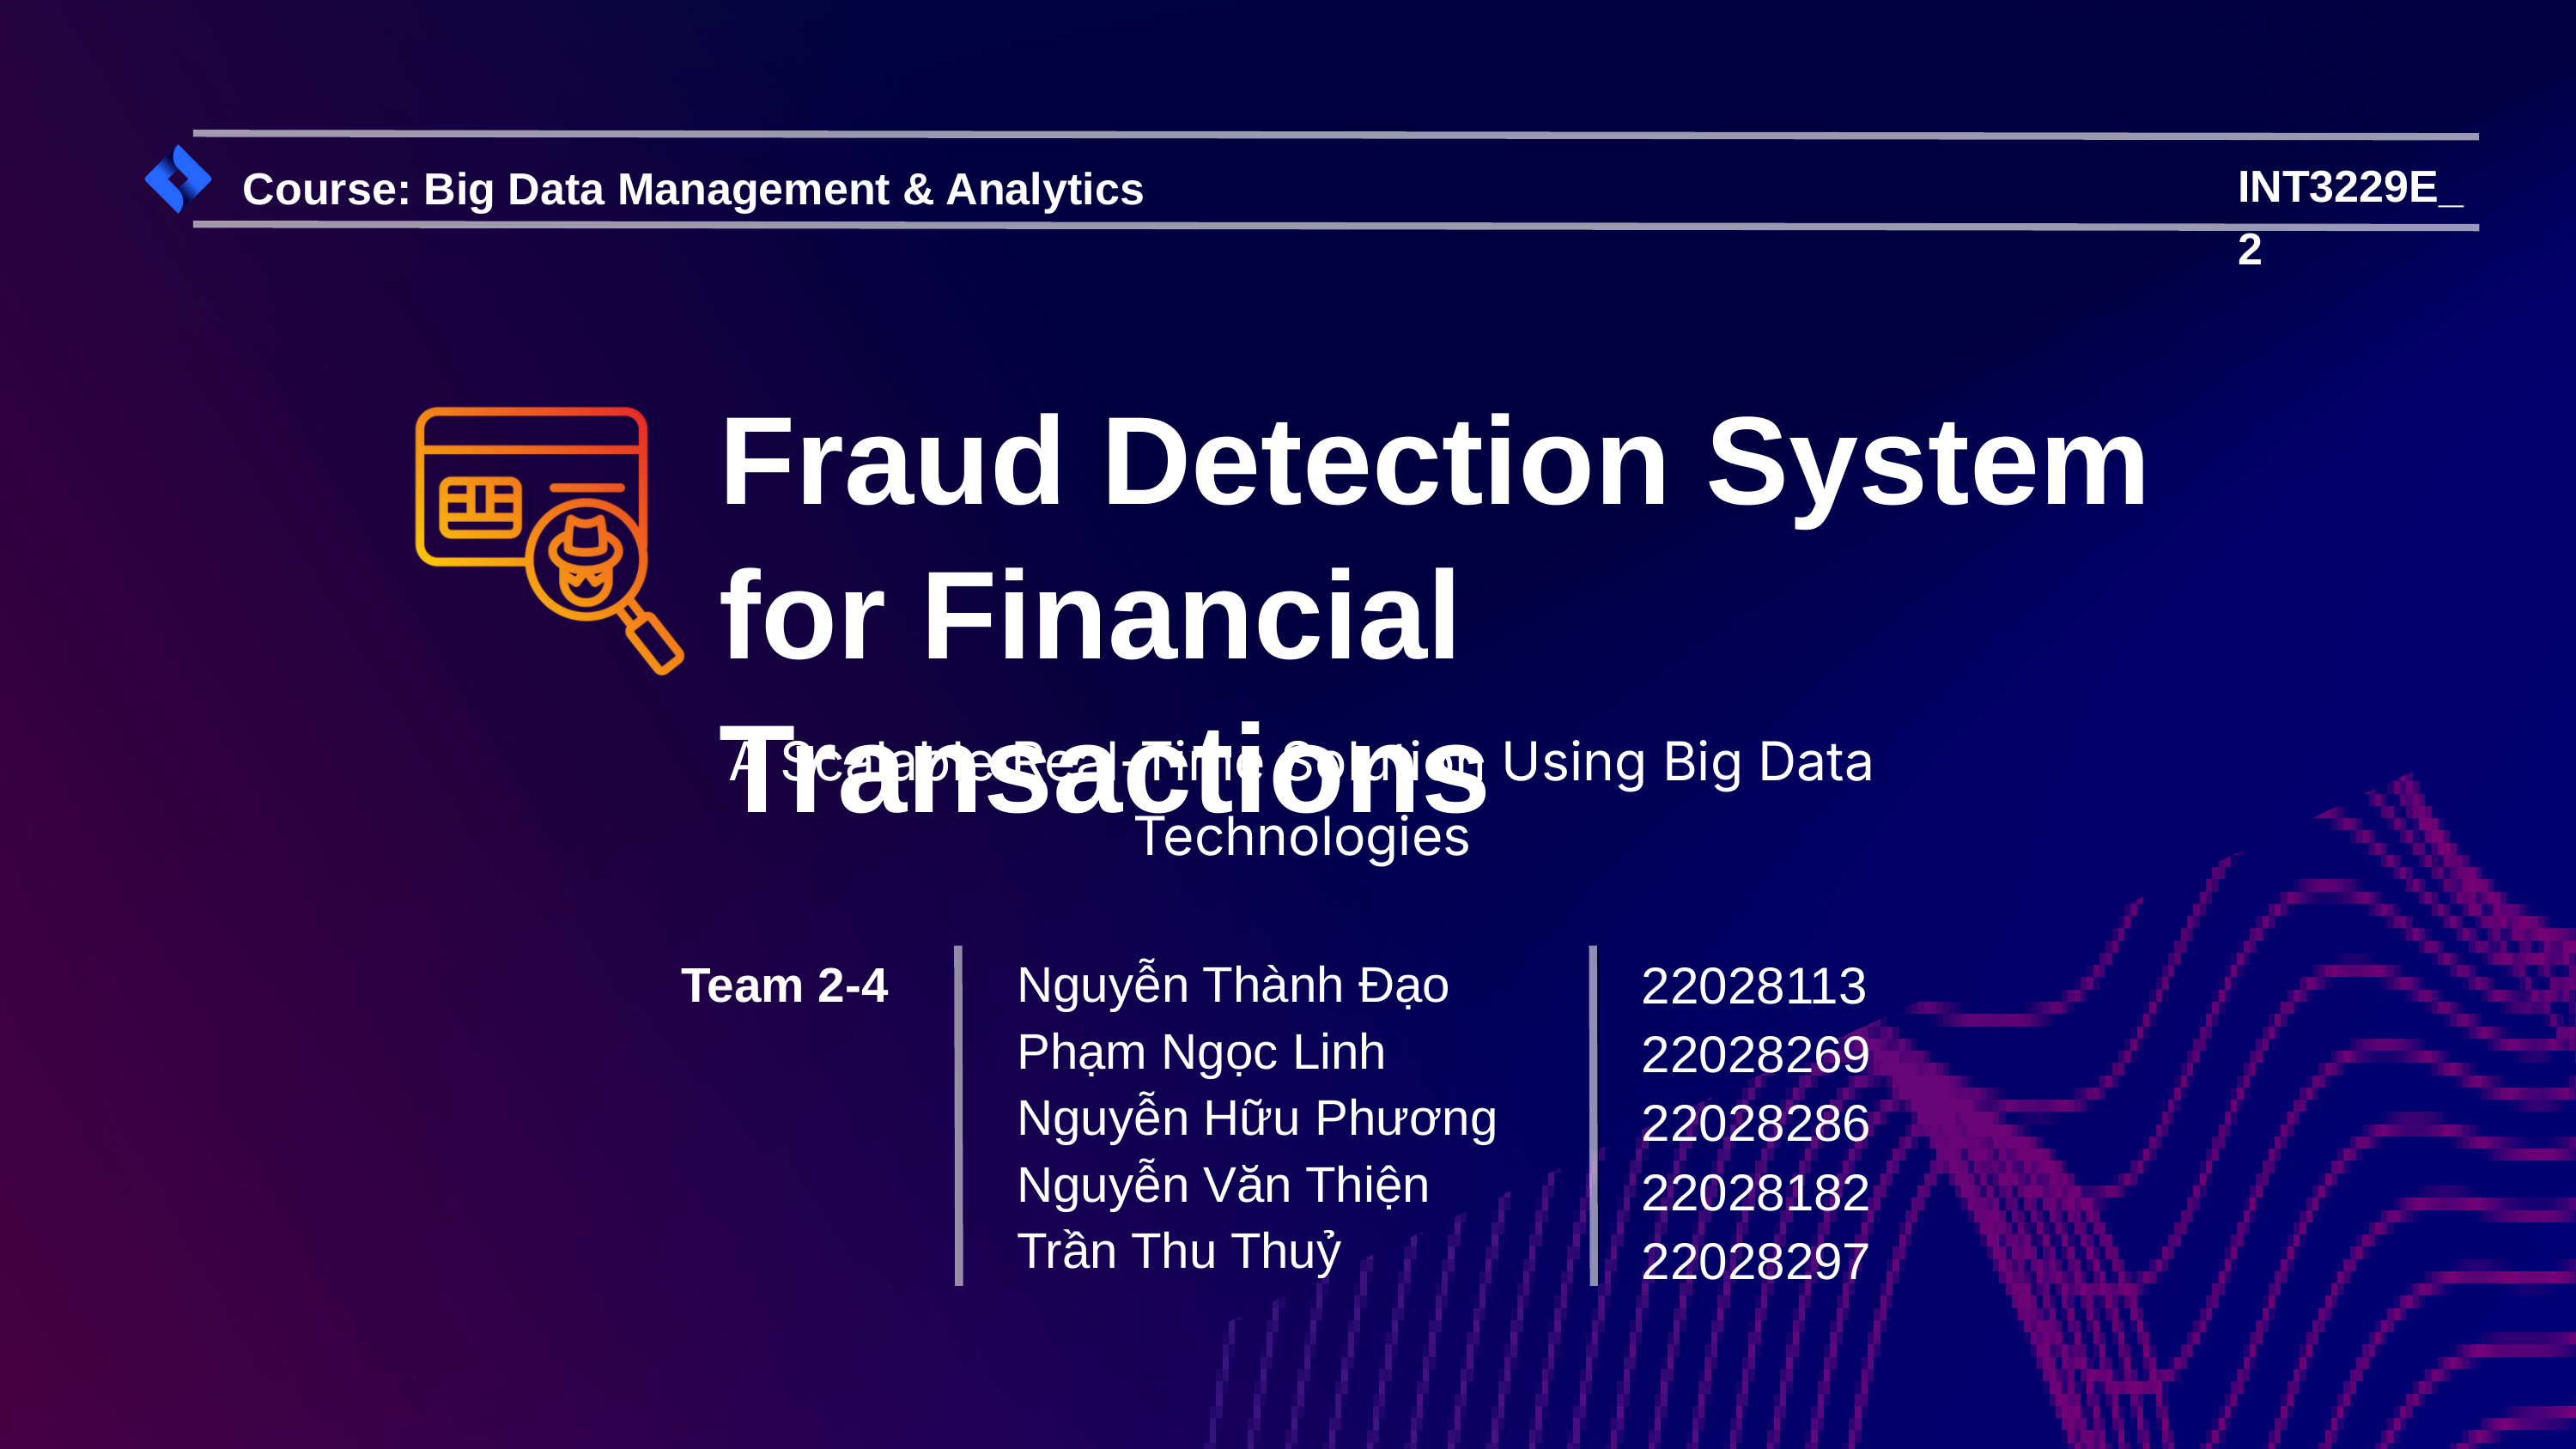

INT3229E_2
    Course: Big Data Management & Analytics

Fraud Detection System for Financial Transactions

A Scalable Real-Time Solution Using Big Data Technologies
Team 2-4
Nguyễn Thành Đạo
Phạm Ngọc Linh
Nguyễn Hữu Phương
Nguyễn Văn Thiện
Trần Thu Thuỷ
22028113
22028269
22028286
22028182
22028297